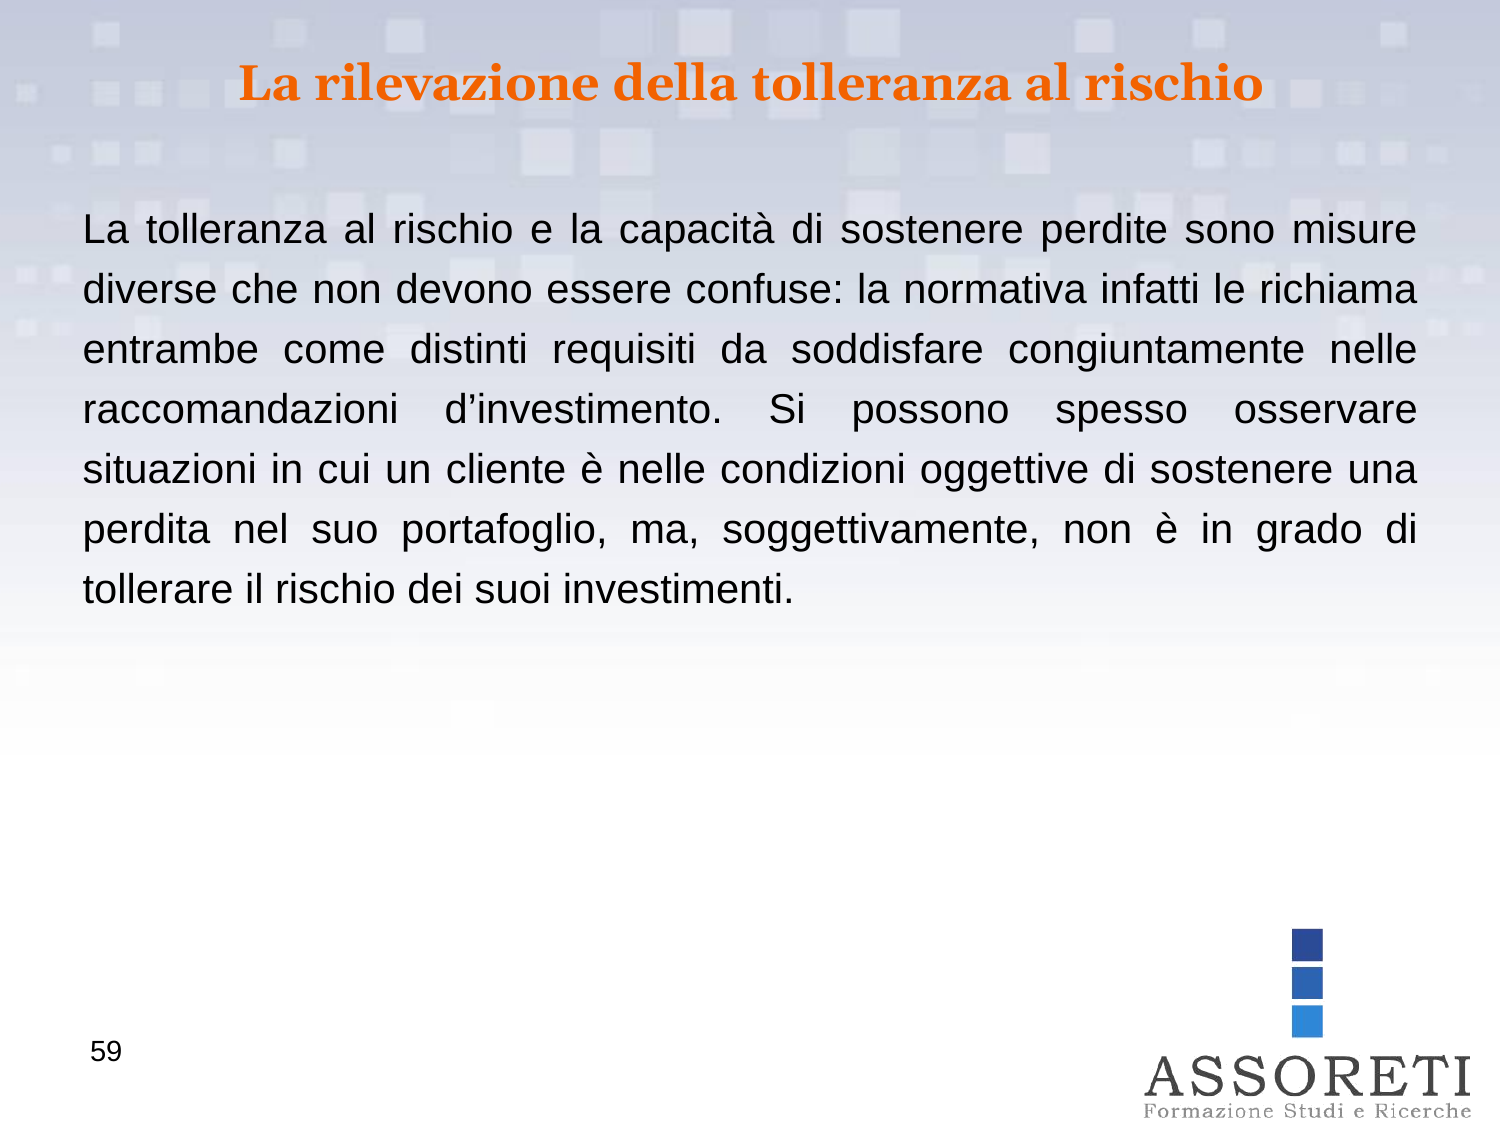

La rilevazione della tolleranza al rischio
La tolleranza al rischio e la capacità di sostenere perdite sono misure diverse che non devono essere confuse: la normativa infatti le richiama entrambe come distinti requisiti da soddisfare congiuntamente nelle raccomandazioni d’investimento. Si possono spesso osservare situazioni in cui un cliente è nelle condizioni oggettive di sostenere una perdita nel suo portafoglio, ma, soggettivamente, non è in grado di tollerare il rischio dei suoi investimenti.

59